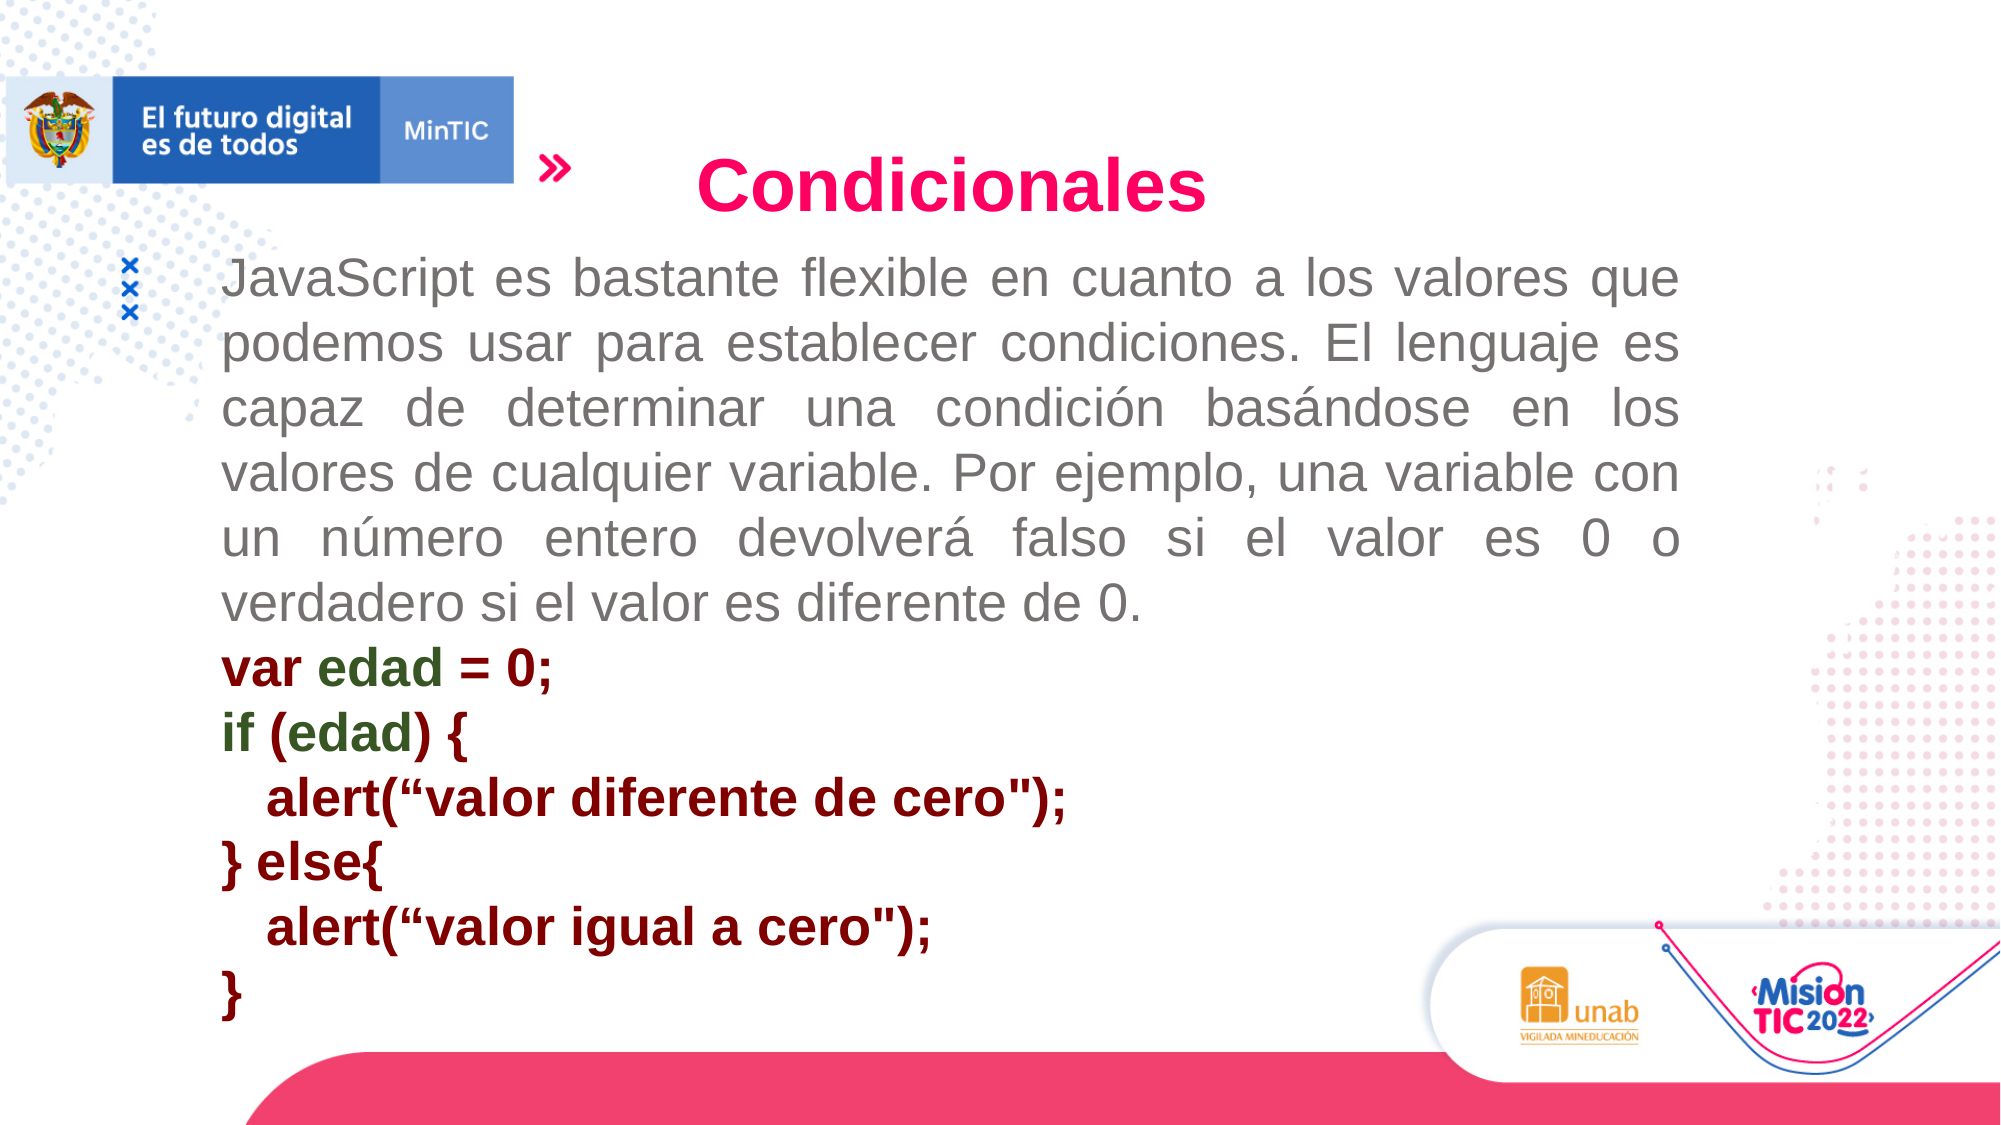

Condicionales
JavaScript es bastante flexible en cuanto a los valores que podemos usar para establecer condiciones. El lenguaje es capaz de determinar una condición basándose en los valores de cualquier variable. Por ejemplo, una variable con un número entero devolverá falso si el valor es 0 o verdadero si el valor es diferente de 0.
var edad = 0;
if (edad) {
   alert(“valor diferente de cero");
} else{
   alert(“valor igual a cero");
}